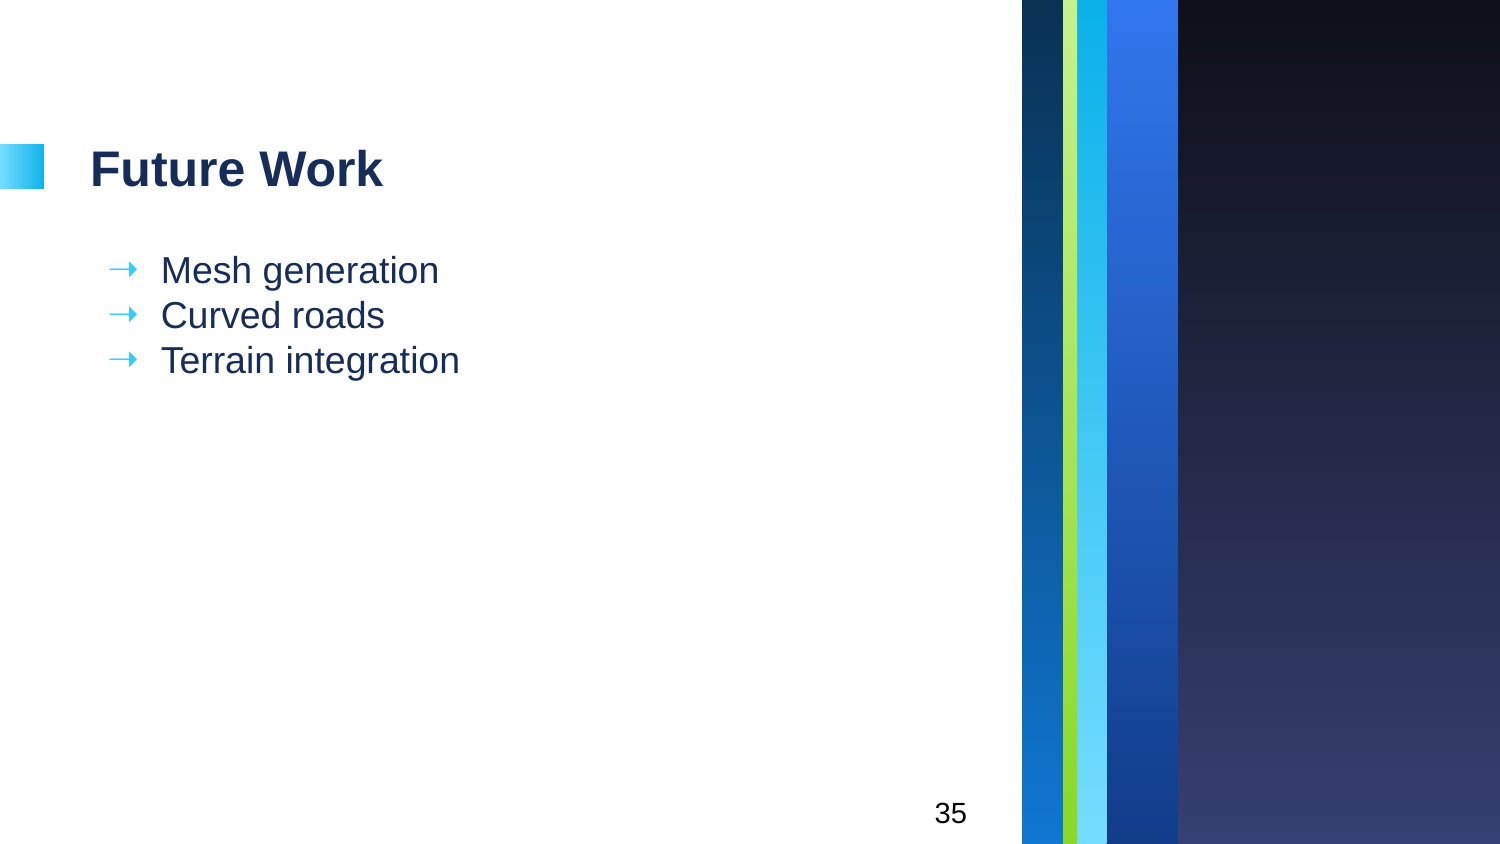

# Future Work
Mesh generation
Curved roads
Terrain integration

35